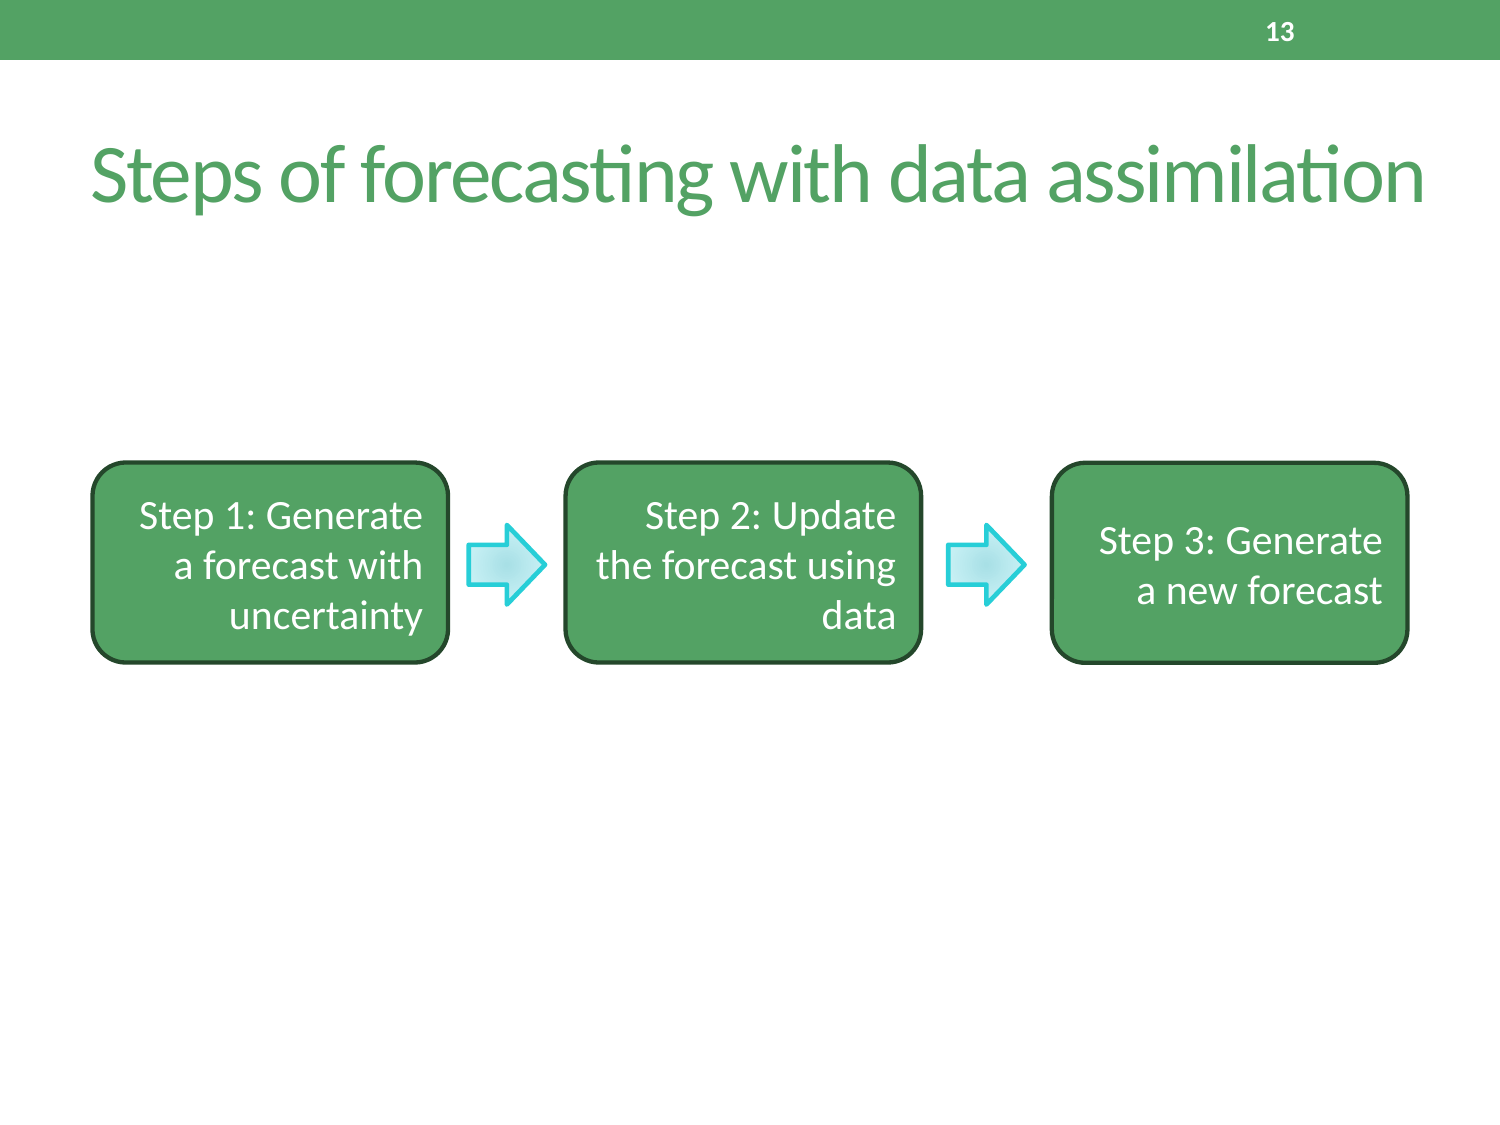

13
# Steps of forecasting with data assimilation
Step 1: Generate a forecast with uncertainty
Step 2: Update the forecast using data
Step 3: Generate a new forecast